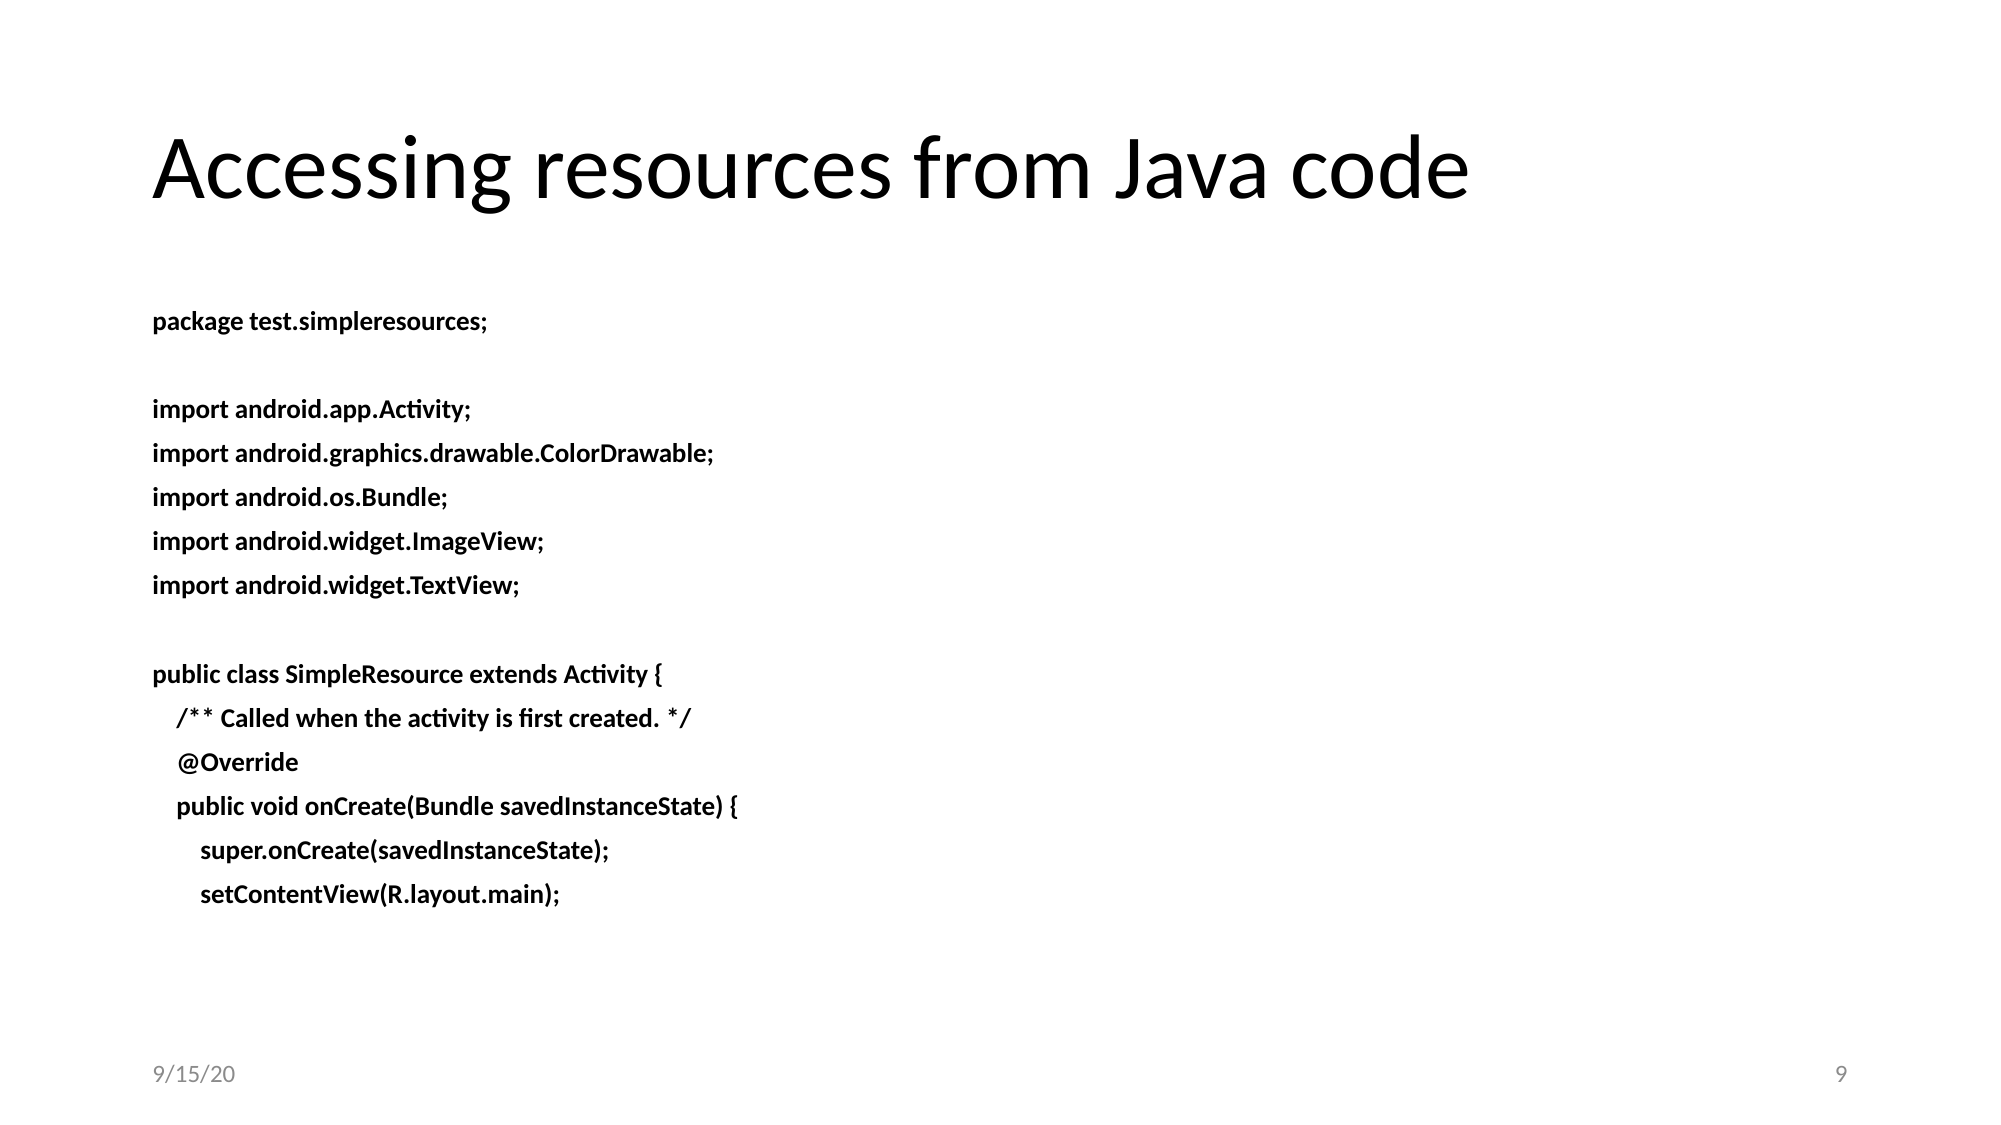

# Accessing resources from Java code
package test.simpleresources;

import android.app.Activity;
import android.graphics.drawable.ColorDrawable;
import android.os.Bundle;
import android.widget.ImageView;
import android.widget.TextView;

public class SimpleResource extends Activity {
    /** Called when the activity is first created. */
    @Override
    public void onCreate(Bundle savedInstanceState) {
        super.onCreate(savedInstanceState);
        setContentView(R.layout.main);

9/15/20
9